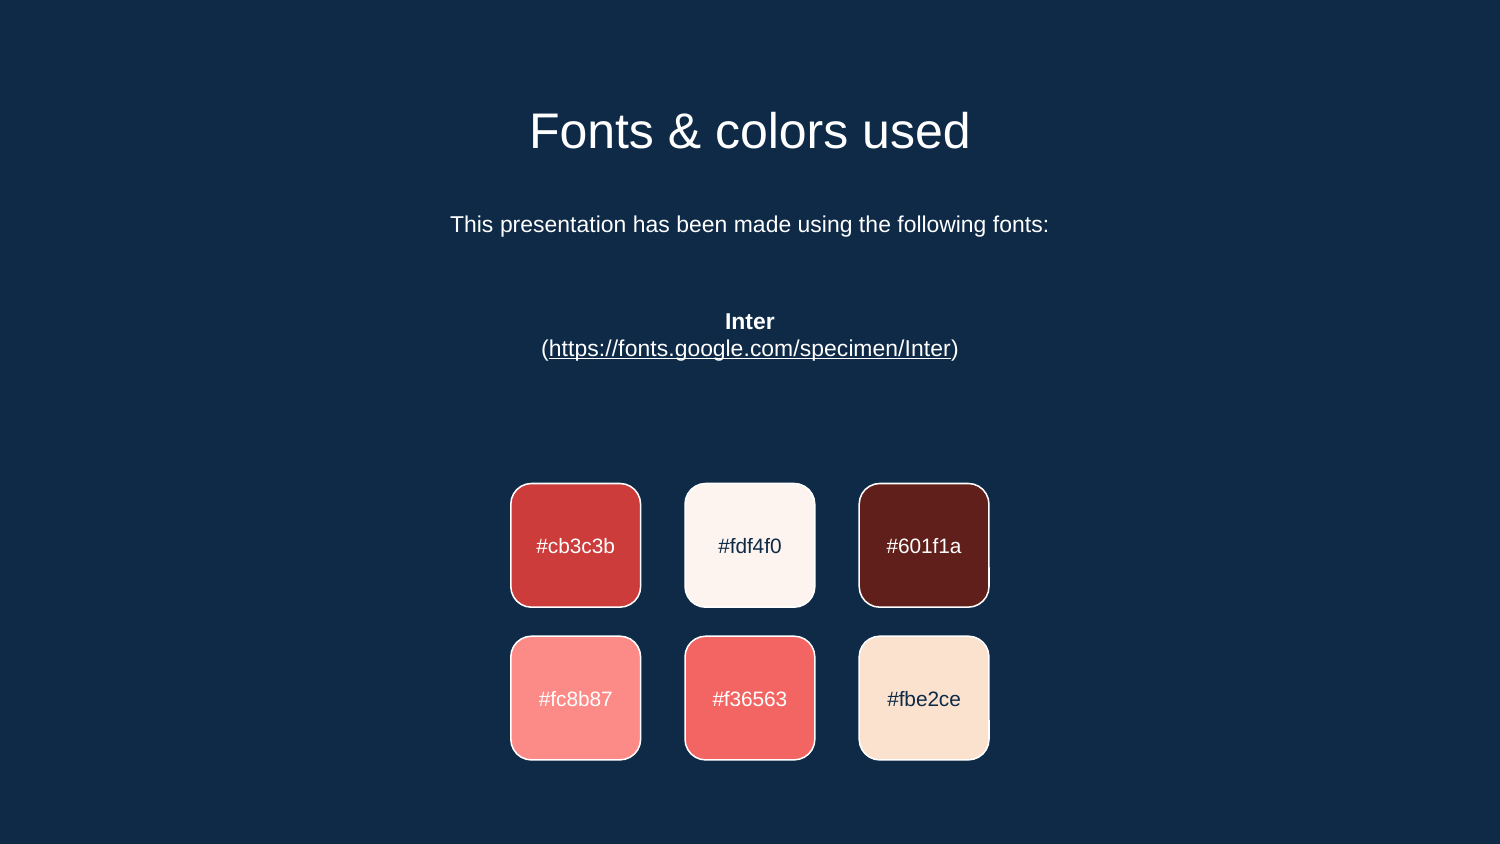

# Fonts & colors used
This presentation has been made using the following fonts:

Inter
(https://fonts.google.com/specimen/Inter)

#cb3c3b
#fdf4f0
#601f1a

#fc8b87
#f36563
#fbe2ce